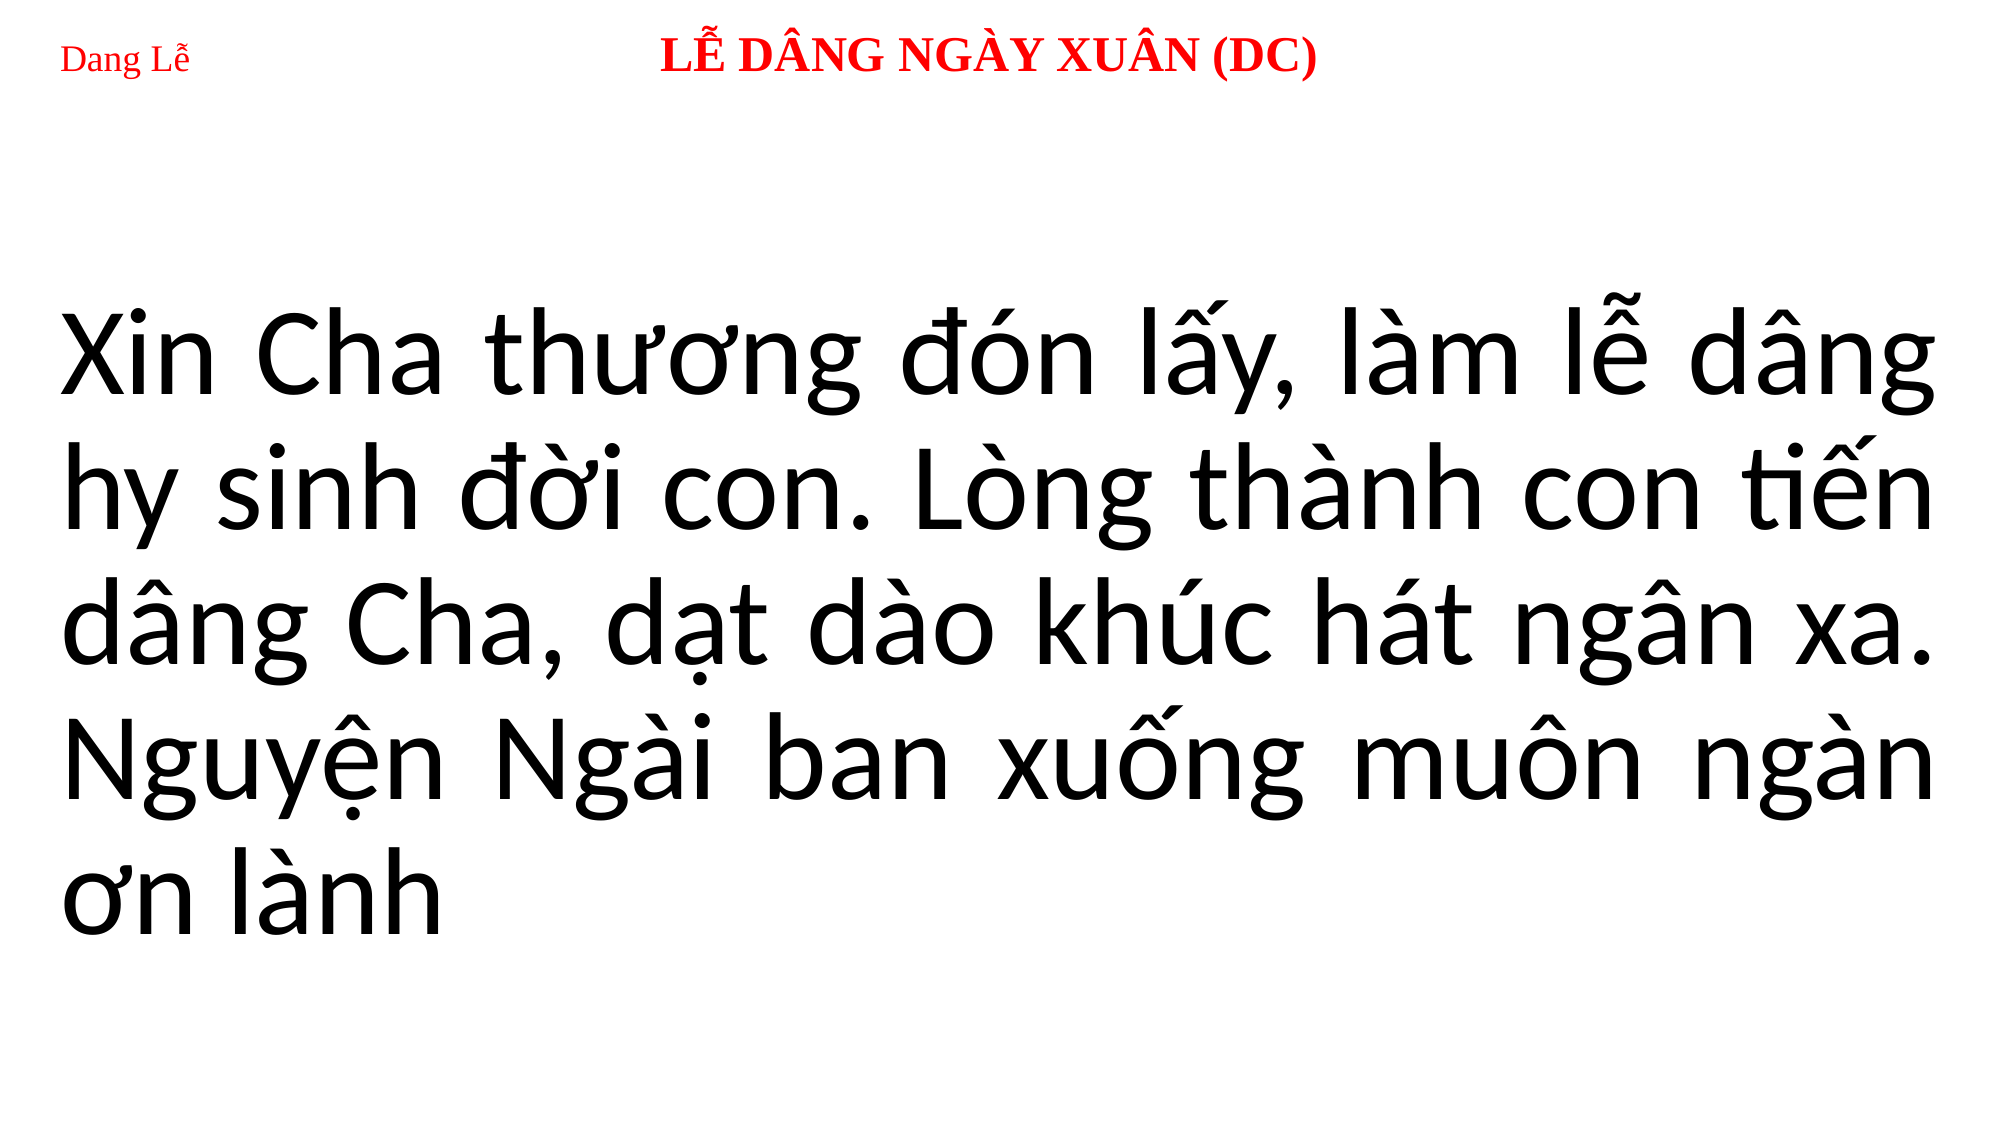

# Dang Lễ                              		LỄ DÂNG NGÀY XUÂN (DC)
Xin Cha thương đón lấy, làm lễ dâng hy sinh đời con. Lòng thành con tiến dâng Cha, dạt dào khúc hát ngân xa. Nguyện Ngài ban xuống muôn ngàn ơn lành